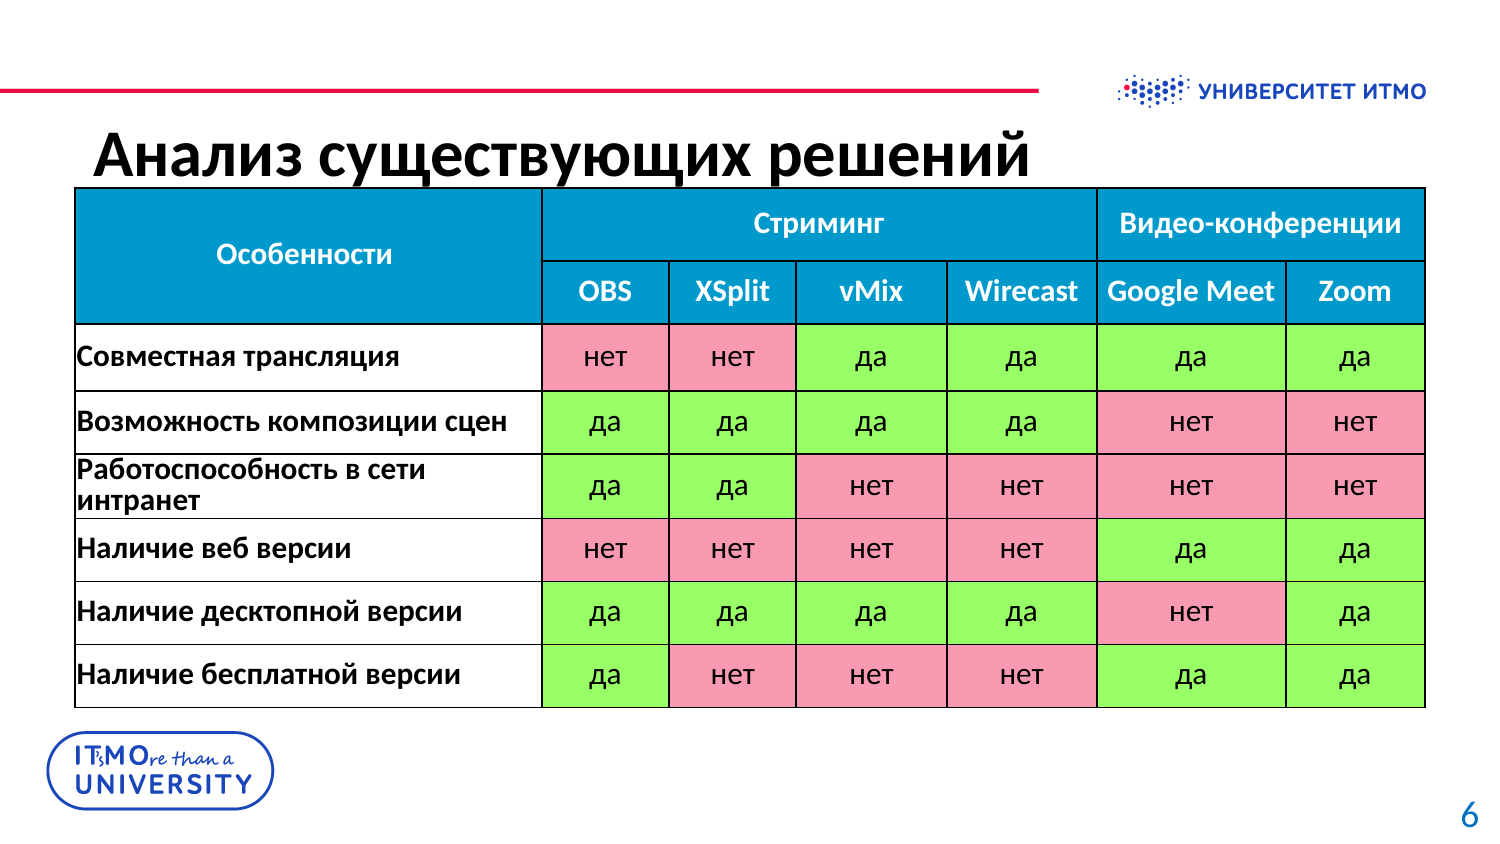

Колонтитул
# Анализ существующих решений
| Особенности | Стриминг |  |  |  | Видео-конференции |  |
| --- | --- | --- | --- | --- | --- | --- |
|  | OBS | XSplit | vMix | Wirecast | Google Meet | Zoom |
| Совместная трансляция | нет | нет | да | да | да | да |
| Возможность композиции сцен | да | да | да | да | нет | нет |
| Работоспособность в сети интранет | да | да | нет | нет | нет | нет |
| Наличие веб версии | нет | нет | нет | нет | да | да |
| Наличие десктопной версии | да | да | да | да | нет | да |
| Наличие бесплатной версии | да | нет | нет | нет | да | да |
6